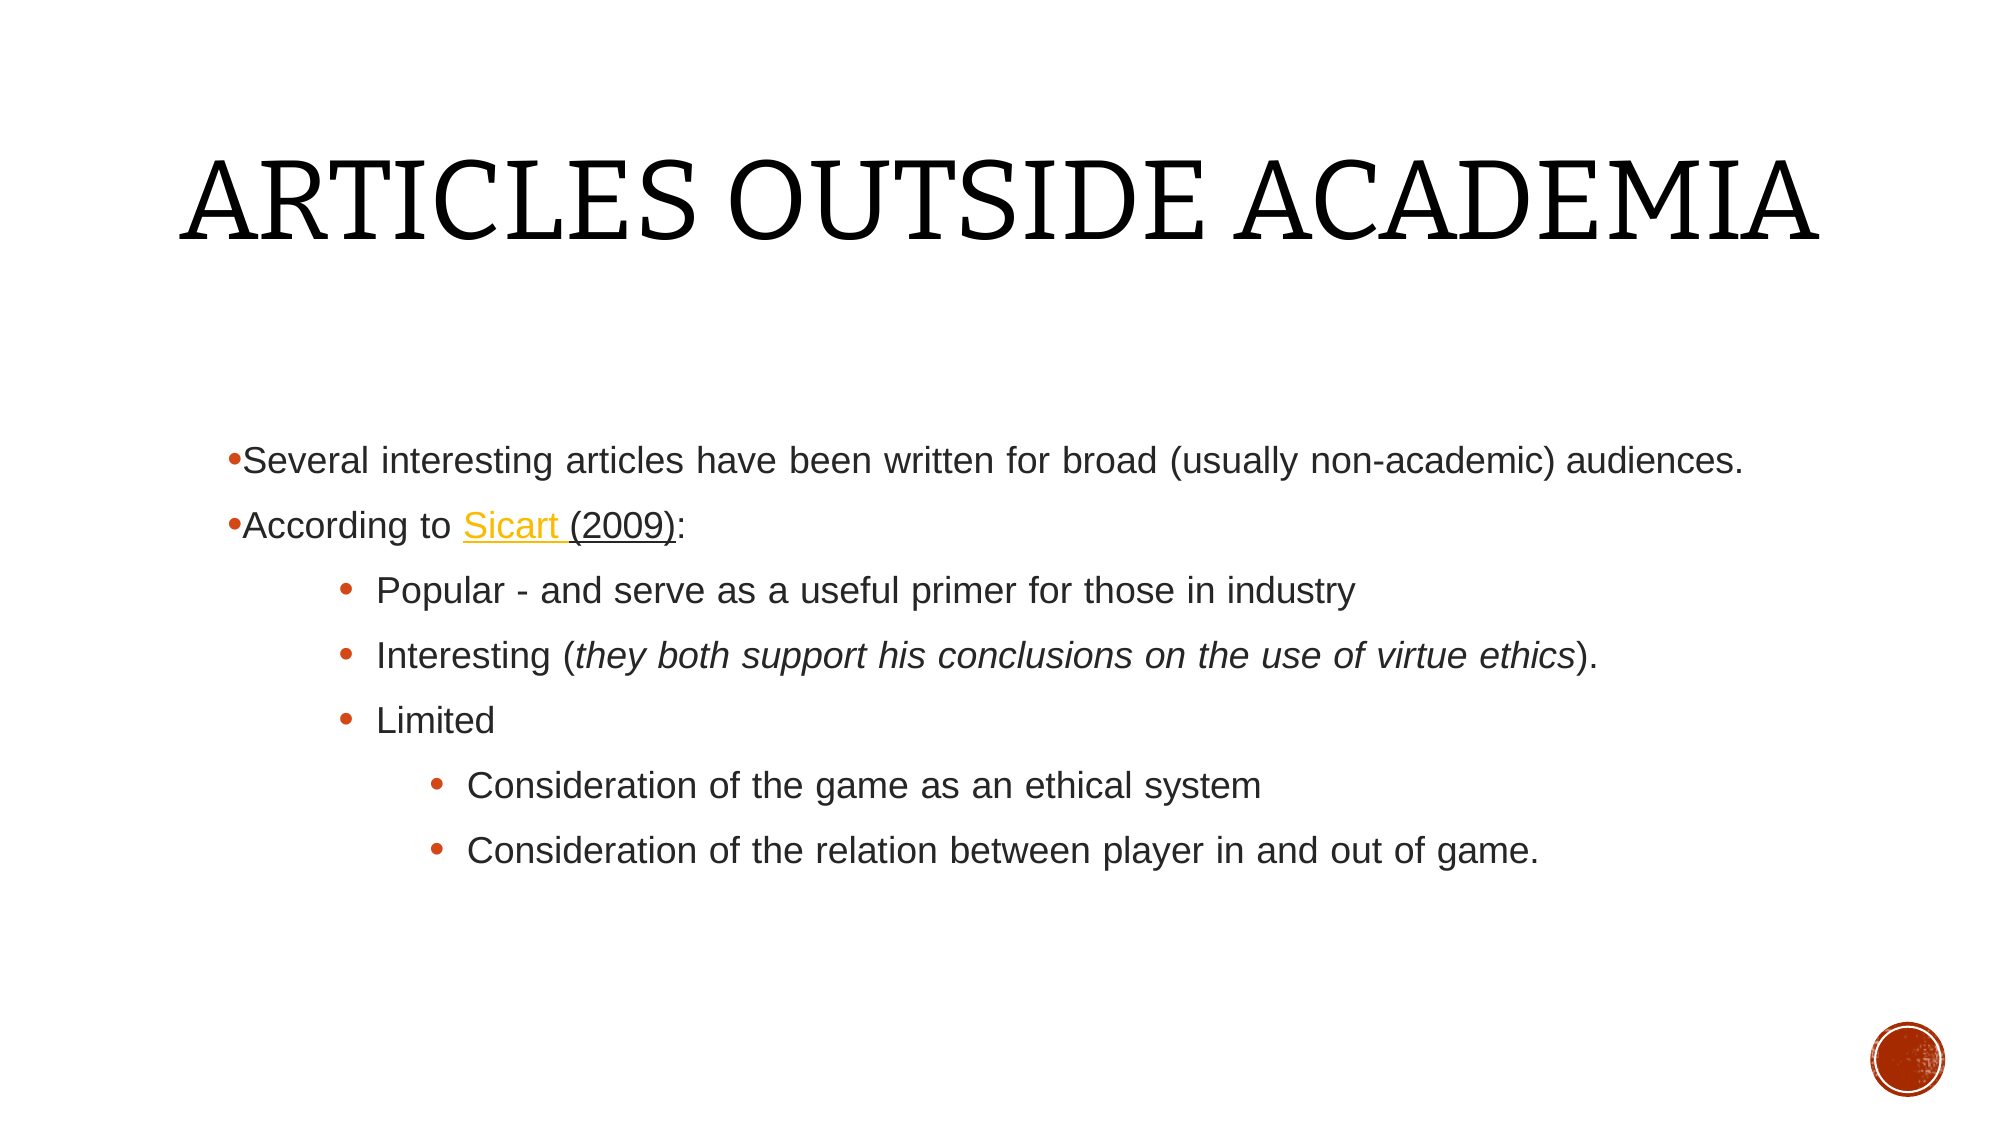

# Articles Outside Academia
Several interesting articles have been written for broad (usually non-academic) audiences.
According to Sicart (2009):
Popular - and serve as a useful primer for those in industry
Interesting (they both support his conclusions on the use of virtue ethics).
Limited
Consideration of the game as an ethical system
Consideration of the relation between player in and out of game.